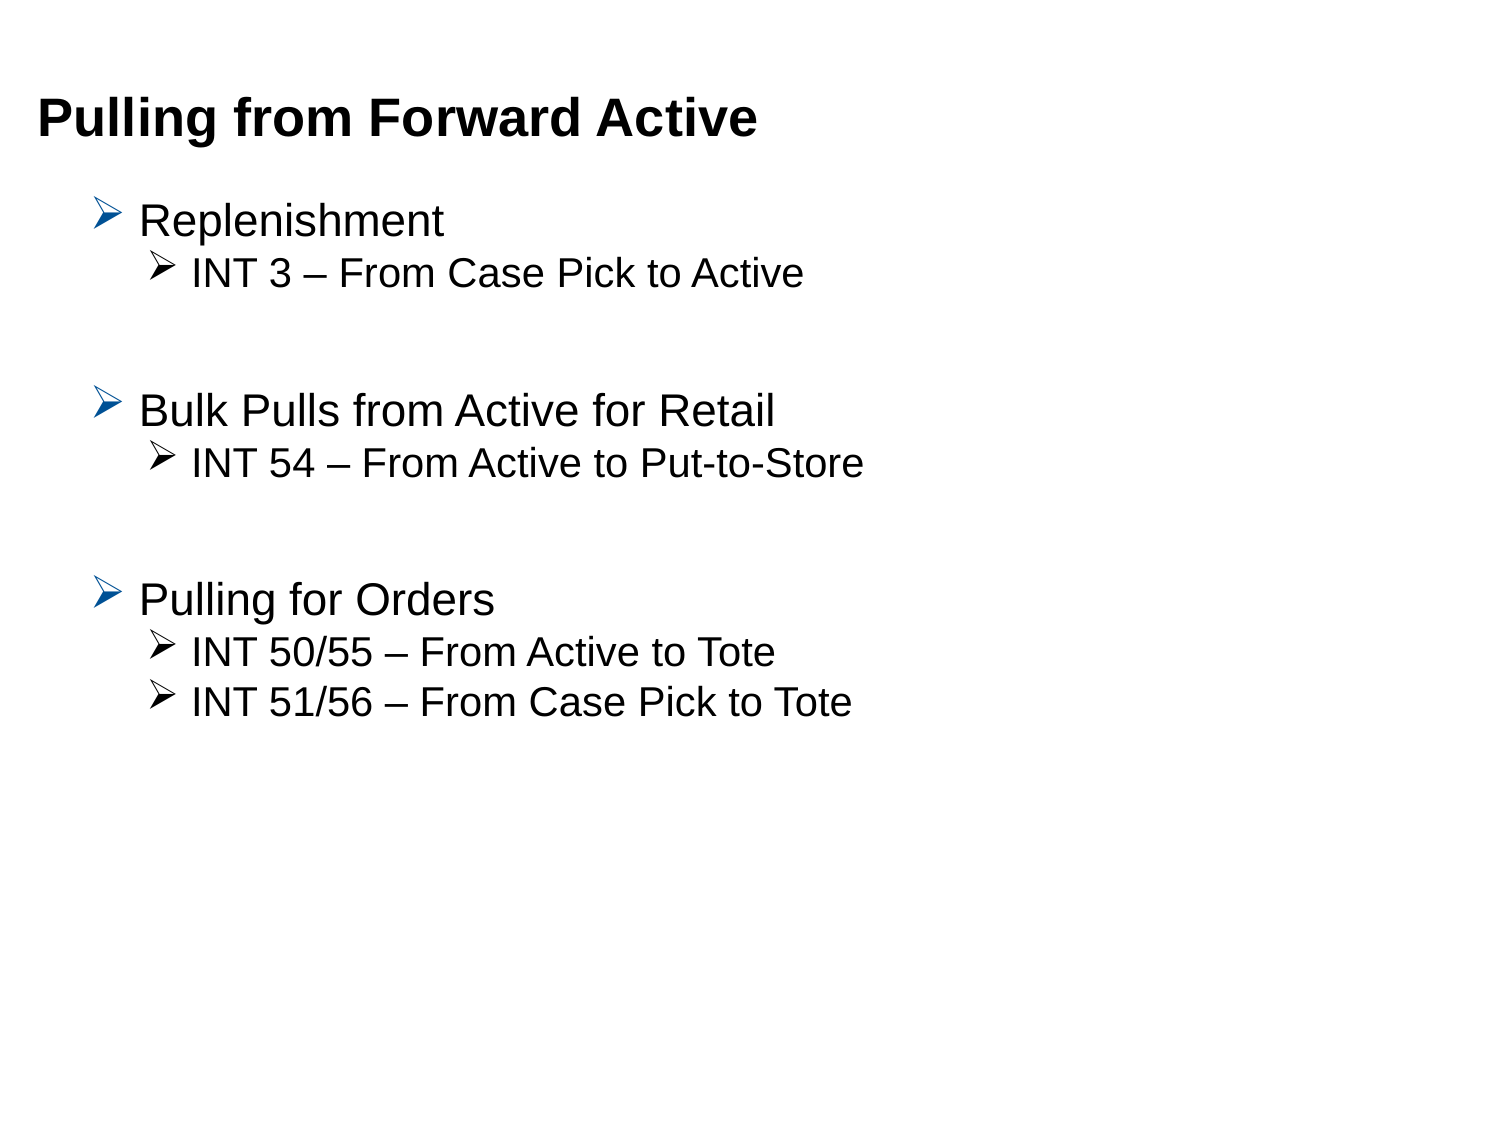

# Pulling from Forward Active
 Replenishment
 INT 3 – From Case Pick to Active

 Bulk Pulls from Active for Retail
 INT 54 – From Active to Put-to-Store

 Pulling for Orders
 INT 50/55 – From Active to Tote
 INT 51/56 – From Case Pick to Tote